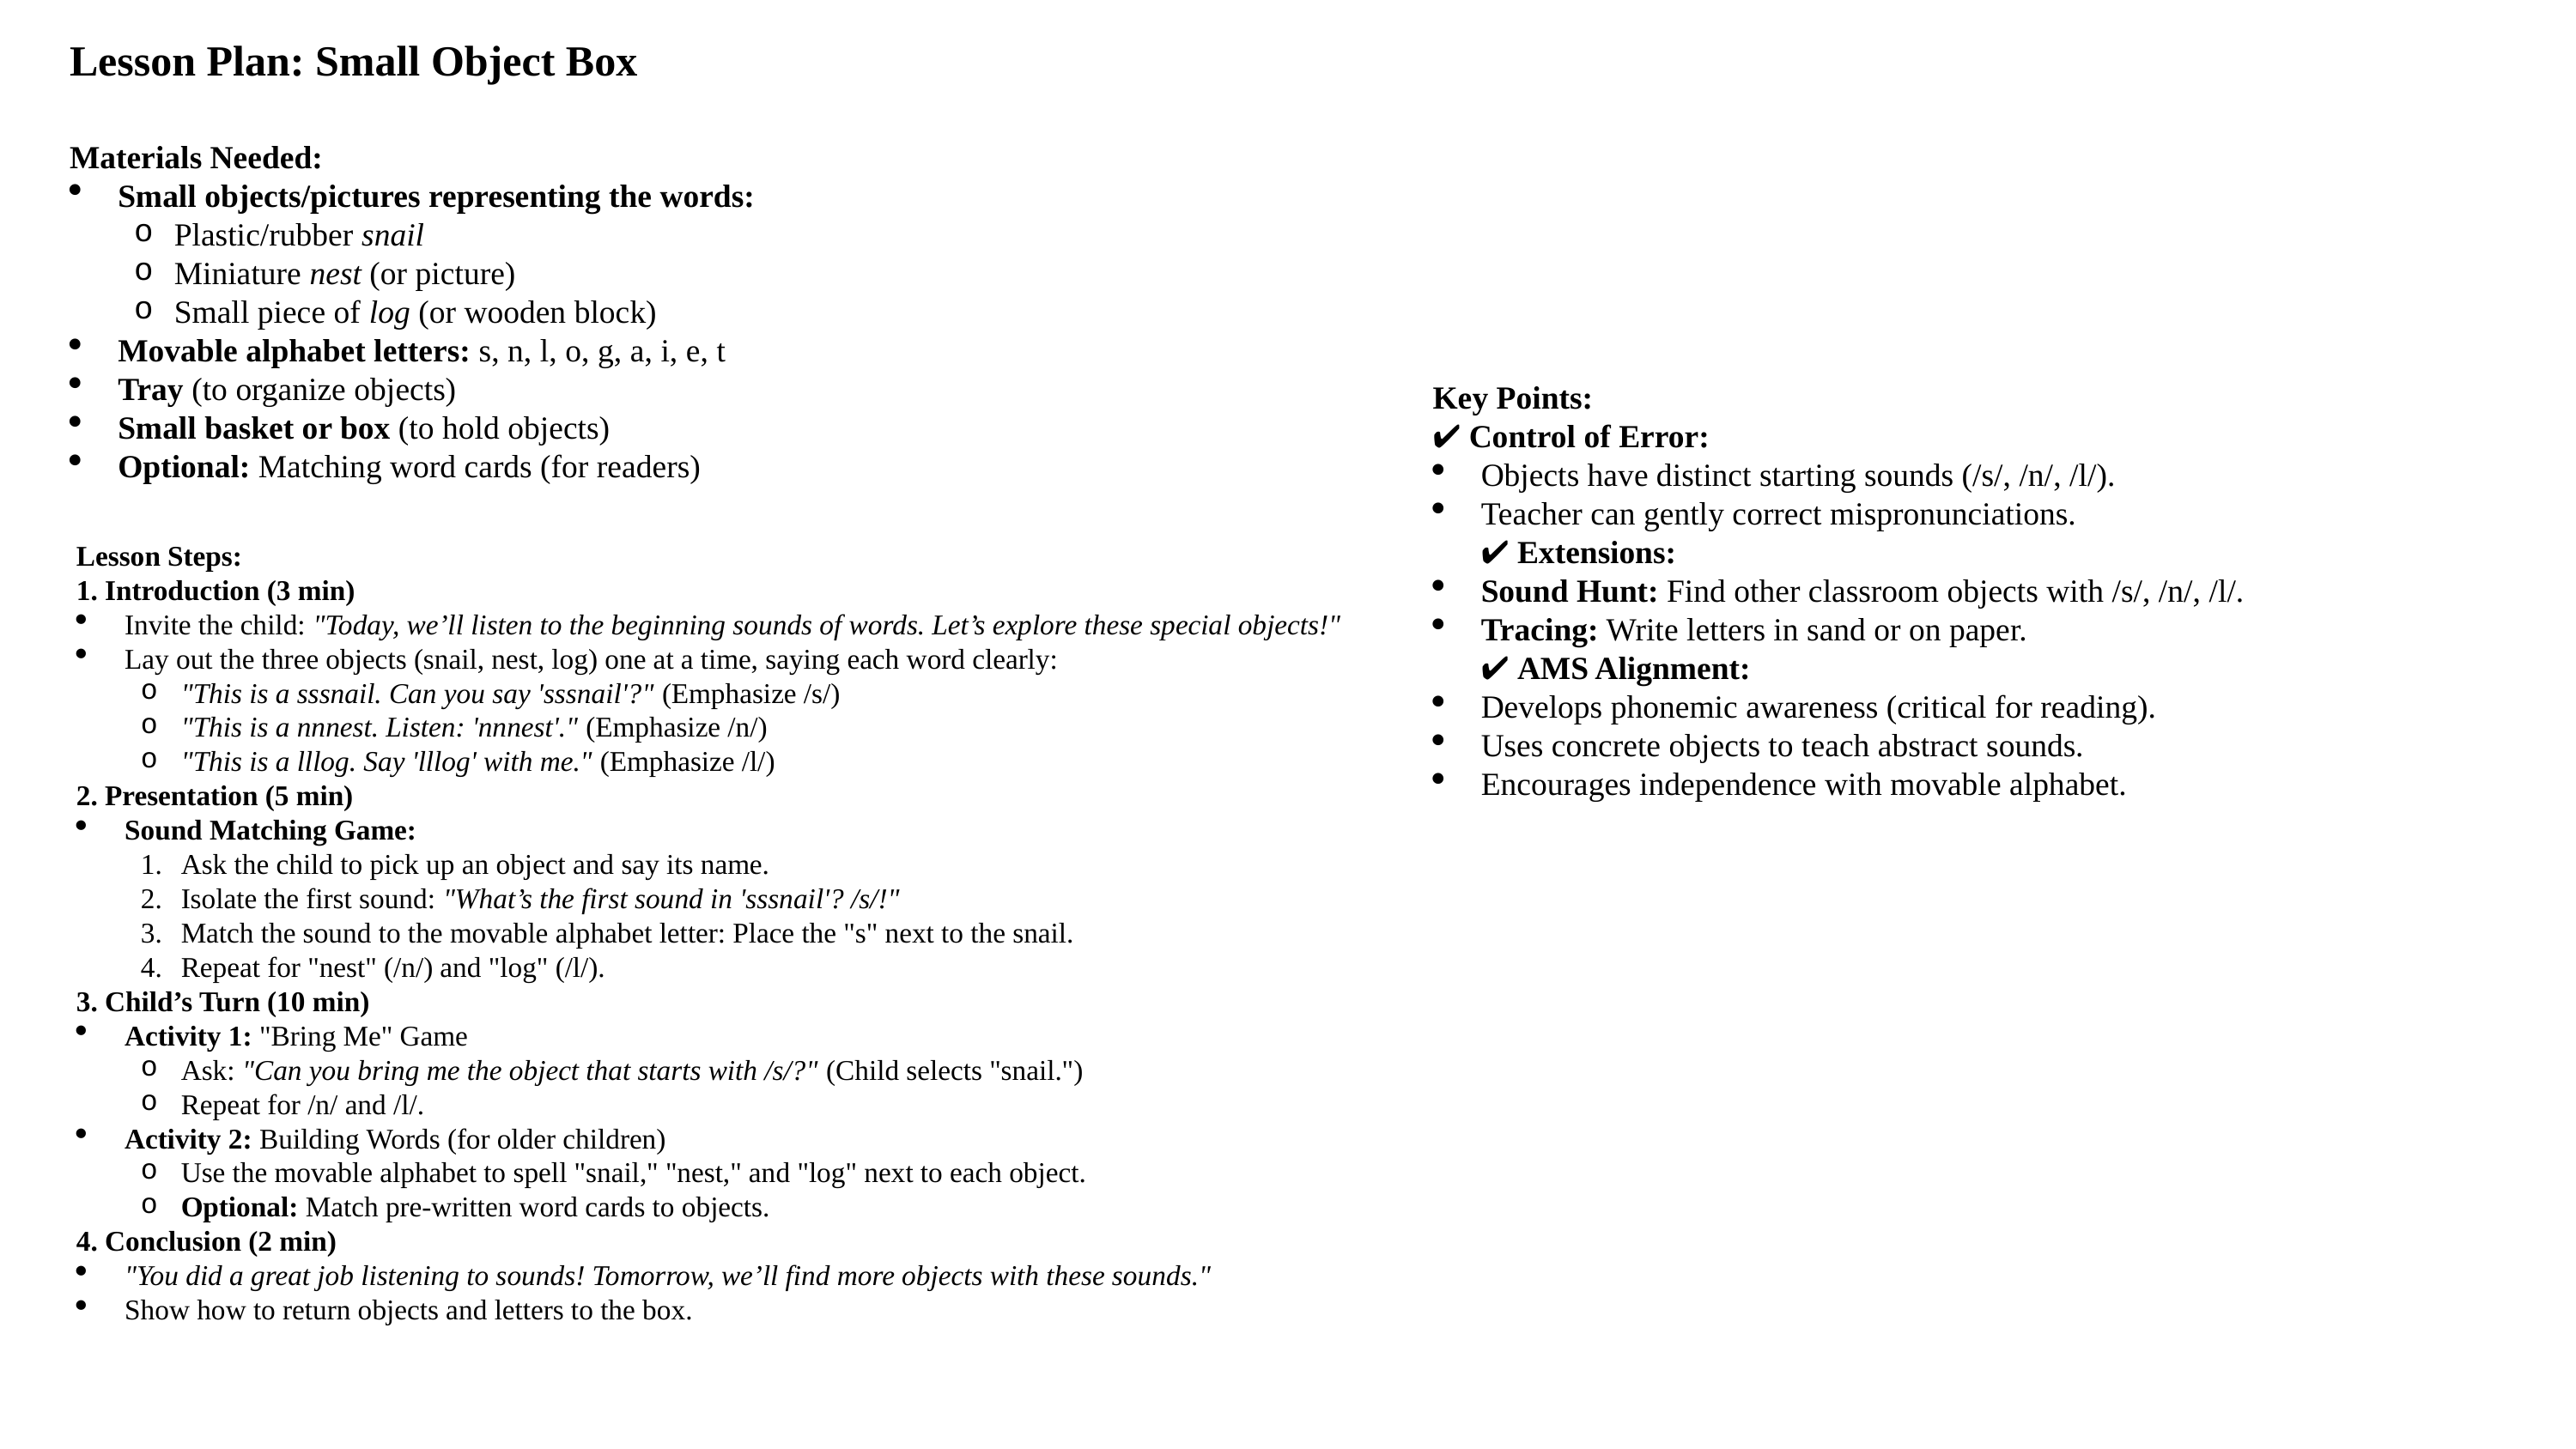

Lesson Plan: Small Object Box

Materials Needed:
Small objects/pictures representing the words:
Plastic/rubber snail
Miniature nest (or picture)
Small piece of log (or wooden block)
Movable alphabet letters: s, n, l, o, g, a, i, e, t
Tray (to organize objects)
Small basket or box (to hold objects)
Optional: Matching word cards (for readers)

Key Points:
✔ Control of Error:
Objects have distinct starting sounds (/s/, /n/, /l/).
Teacher can gently correct mispronunciations.
✔ Extensions:
Sound Hunt: Find other classroom objects with /s/, /n/, /l/.
Tracing: Write letters in sand or on paper.
✔ AMS Alignment:
Develops phonemic awareness (critical for reading).
Uses concrete objects to teach abstract sounds.
Encourages independence with movable alphabet.

Lesson Steps:
1. Introduction (3 min)
Invite the child: "Today, we’ll listen to the beginning sounds of words. Let’s explore these special objects!"
Lay out the three objects (snail, nest, log) one at a time, saying each word clearly:
"This is a sssnail. Can you say 'sssnail'?" (Emphasize /s/)
"This is a nnnest. Listen: 'nnnest'." (Emphasize /n/)
"This is a lllog. Say 'lllog' with me." (Emphasize /l/)
2. Presentation (5 min)
Sound Matching Game:
Ask the child to pick up an object and say its name.
Isolate the first sound: "What’s the first sound in 'sssnail'? /s/!"
Match the sound to the movable alphabet letter: Place the "s" next to the snail.
Repeat for "nest" (/n/) and "log" (/l/).
3. Child’s Turn (10 min)
Activity 1: "Bring Me" Game
Ask: "Can you bring me the object that starts with /s/?" (Child selects "snail.")
Repeat for /n/ and /l/.
Activity 2: Building Words (for older children)
Use the movable alphabet to spell "snail," "nest," and "log" next to each object.
Optional: Match pre-written word cards to objects.
4. Conclusion (2 min)
"You did a great job listening to sounds! Tomorrow, we’ll find more objects with these sounds."
Show how to return objects and letters to the box.